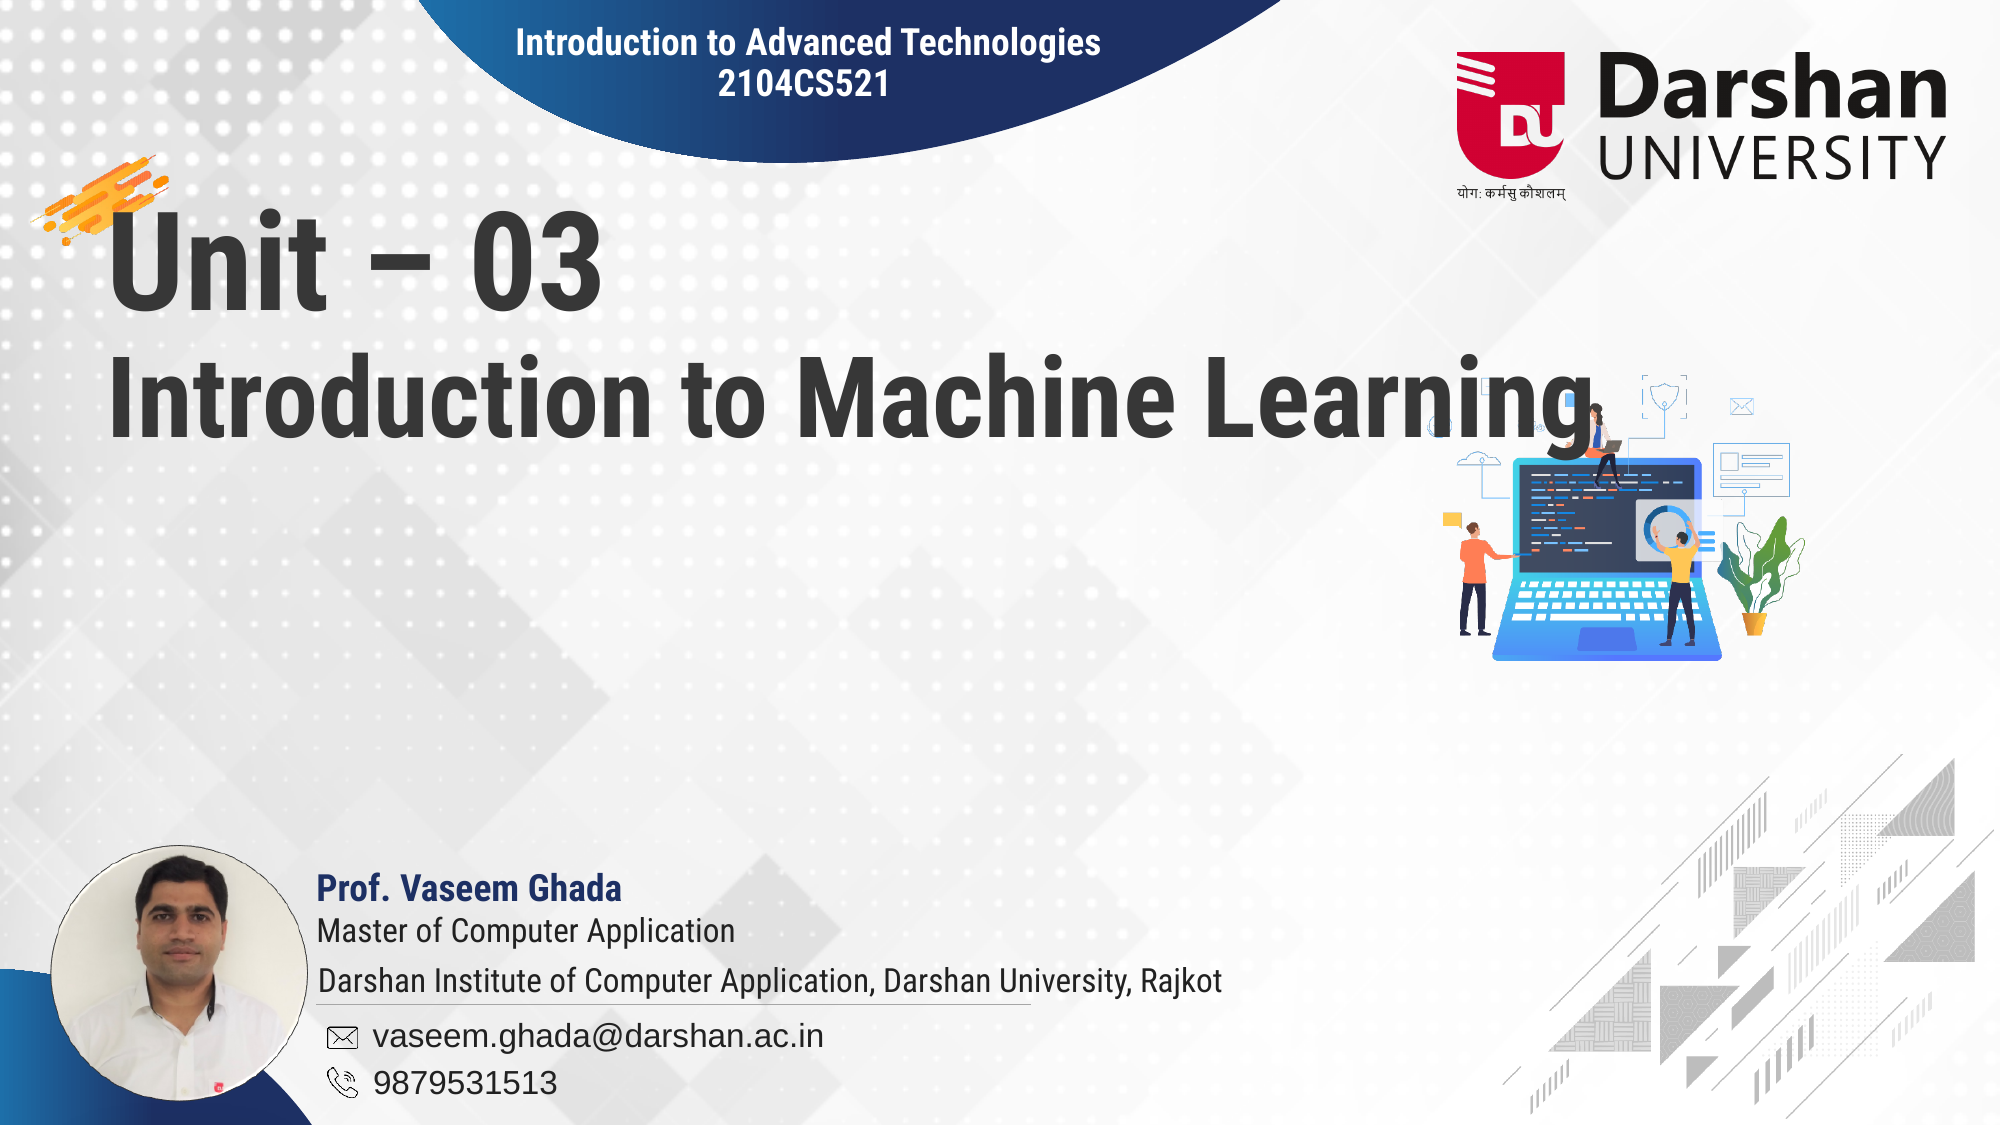

Introduction to Advanced Technologies
2104CS521
# Unit – 03 Introduction to Machine Learning
Prof. Vaseem Ghada
Master of Computer Application
vaseem.ghada@darshan.ac.in
9879531513